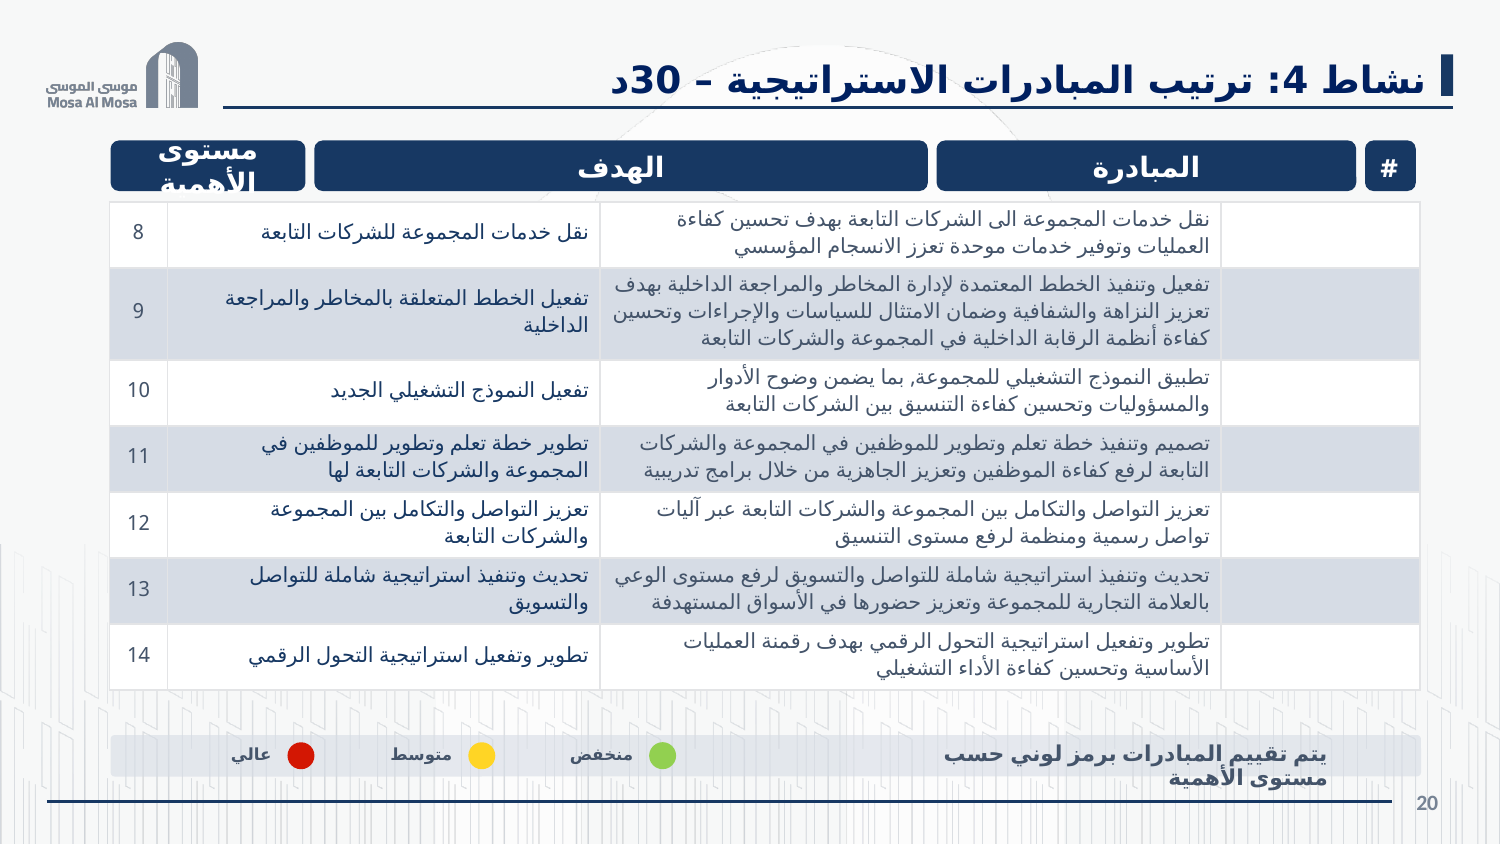

نشاط 4: ترتيب المبادرات الاستراتيجية – 30د
مستوى الأهمية
الهدف
المبادرة
#
| 8 | نقل خدمات المجموعة للشركات التابعة | نقل خدمات المجموعة الى الشركات التابعة بهدف تحسين كفاءة العمليات وتوفير خدمات موحدة تعزز الانسجام المؤسسي |  |
| --- | --- | --- | --- |
| 9 | تفعيل الخطط المتعلقة بالمخاطر والمراجعة الداخلية | تفعيل وتنفيذ الخطط المعتمدة لإدارة المخاطر والمراجعة الداخلية بهدف تعزيز النزاهة والشفافية وضمان الامتثال للسياسات والإجراءات وتحسين كفاءة أنظمة الرقابة الداخلية في المجموعة والشركات التابعة |  |
| 10 | تفعيل النموذج التشغيلي الجديد | تطبيق النموذج التشغيلي للمجموعة, بما يضمن وضوح الأدوار والمسؤوليات وتحسين كفاءة التنسيق بين الشركات التابعة |  |
| 11 | تطوير خطة تعلم وتطوير للموظفين في المجموعة والشركات التابعة لها | تصميم وتنفيذ خطة تعلم وتطوير للموظفين في المجموعة والشركات التابعة لرفع كفاءة الموظفين وتعزيز الجاهزية من خلال برامج تدريبية |  |
| 12 | تعزيز التواصل والتكامل بين المجموعة والشركات التابعة | تعزيز التواصل والتكامل بين المجموعة والشركات التابعة عبر آليات تواصل رسمية ومنظمة لرفع مستوى التنسيق |  |
| 13 | تحديث وتنفيذ استراتيجية شاملة للتواصل والتسويق | تحديث وتنفيذ استراتيجية شاملة للتواصل والتسويق لرفع مستوى الوعي بالعلامة التجارية للمجموعة وتعزيز حضورها في الأسواق المستهدفة |  |
| 14 | تطوير وتفعيل استراتيجية التحول الرقمي | تطوير وتفعيل استراتيجية التحول الرقمي بهدف رقمنة العمليات الأساسية وتحسين كفاءة الأداء التشغيلي |  |

يتم تقييم المبادرات برمز لوني حسب مستوى الأهمية
عالي
متوسط
منخفض

20